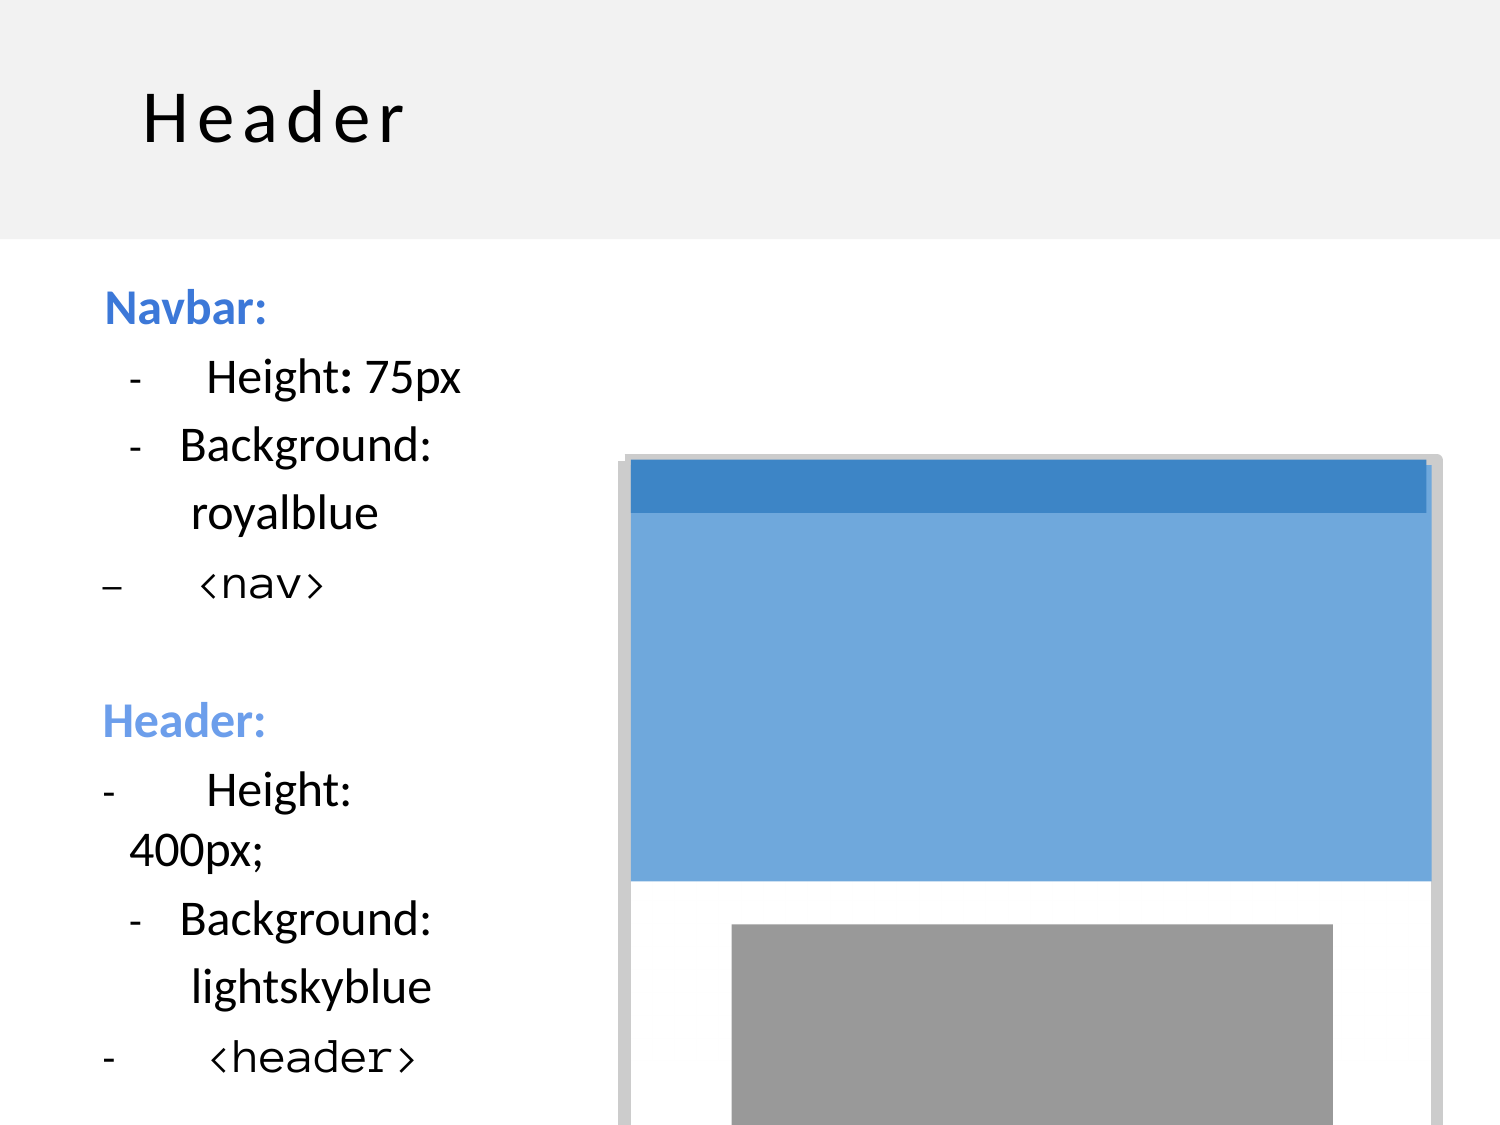

# Header
Navbar:
-	Height: 75px
-	Background:  royalblue
-	<nav>

Header:
-	Height: 400px;
-	Background:  lightskyblue
-	<header>